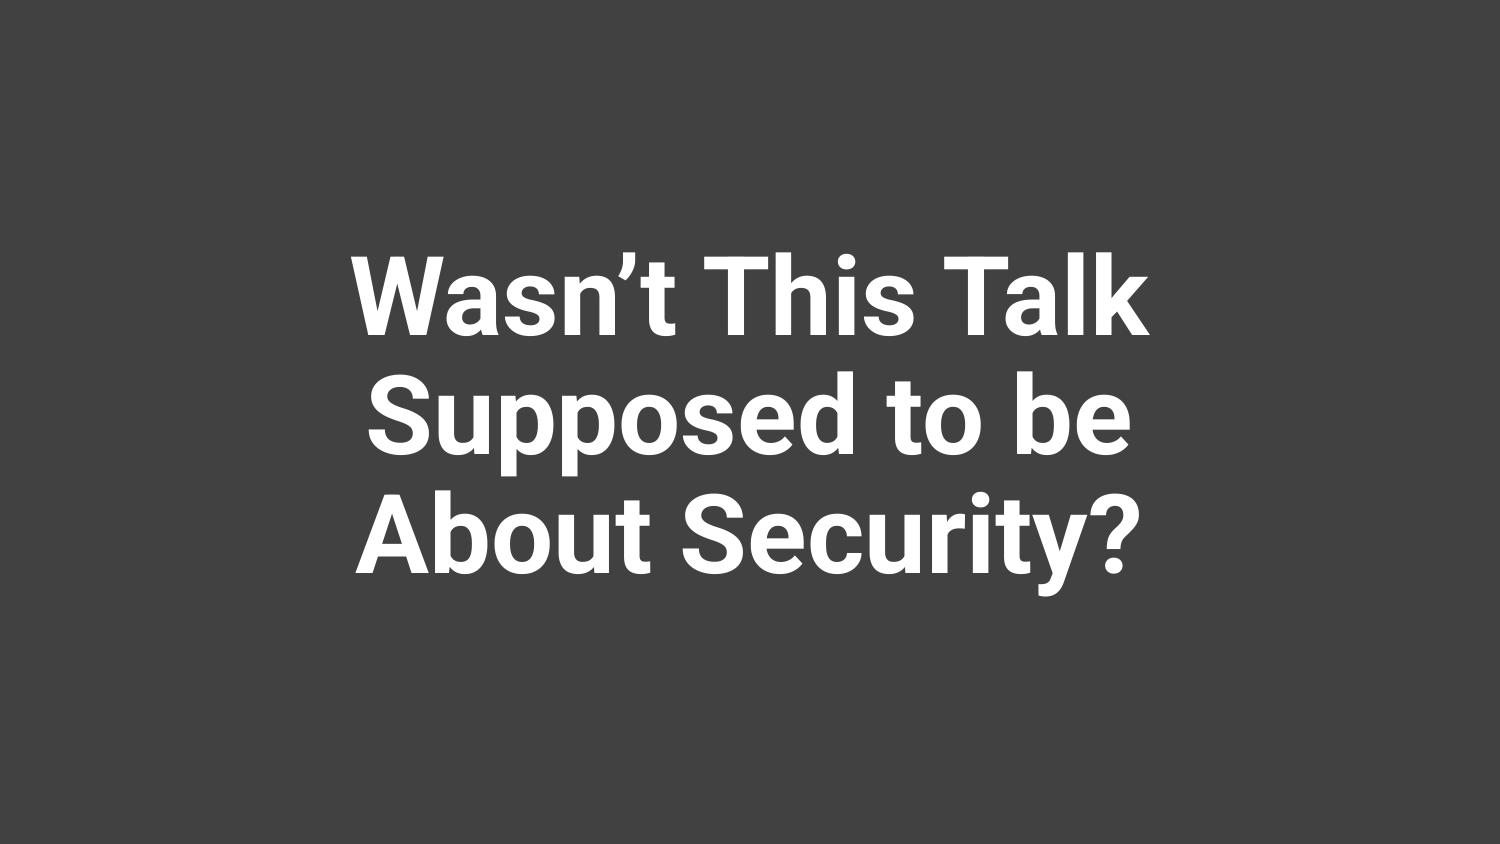

# Wasn’t This Talk Supposed to be About Security?